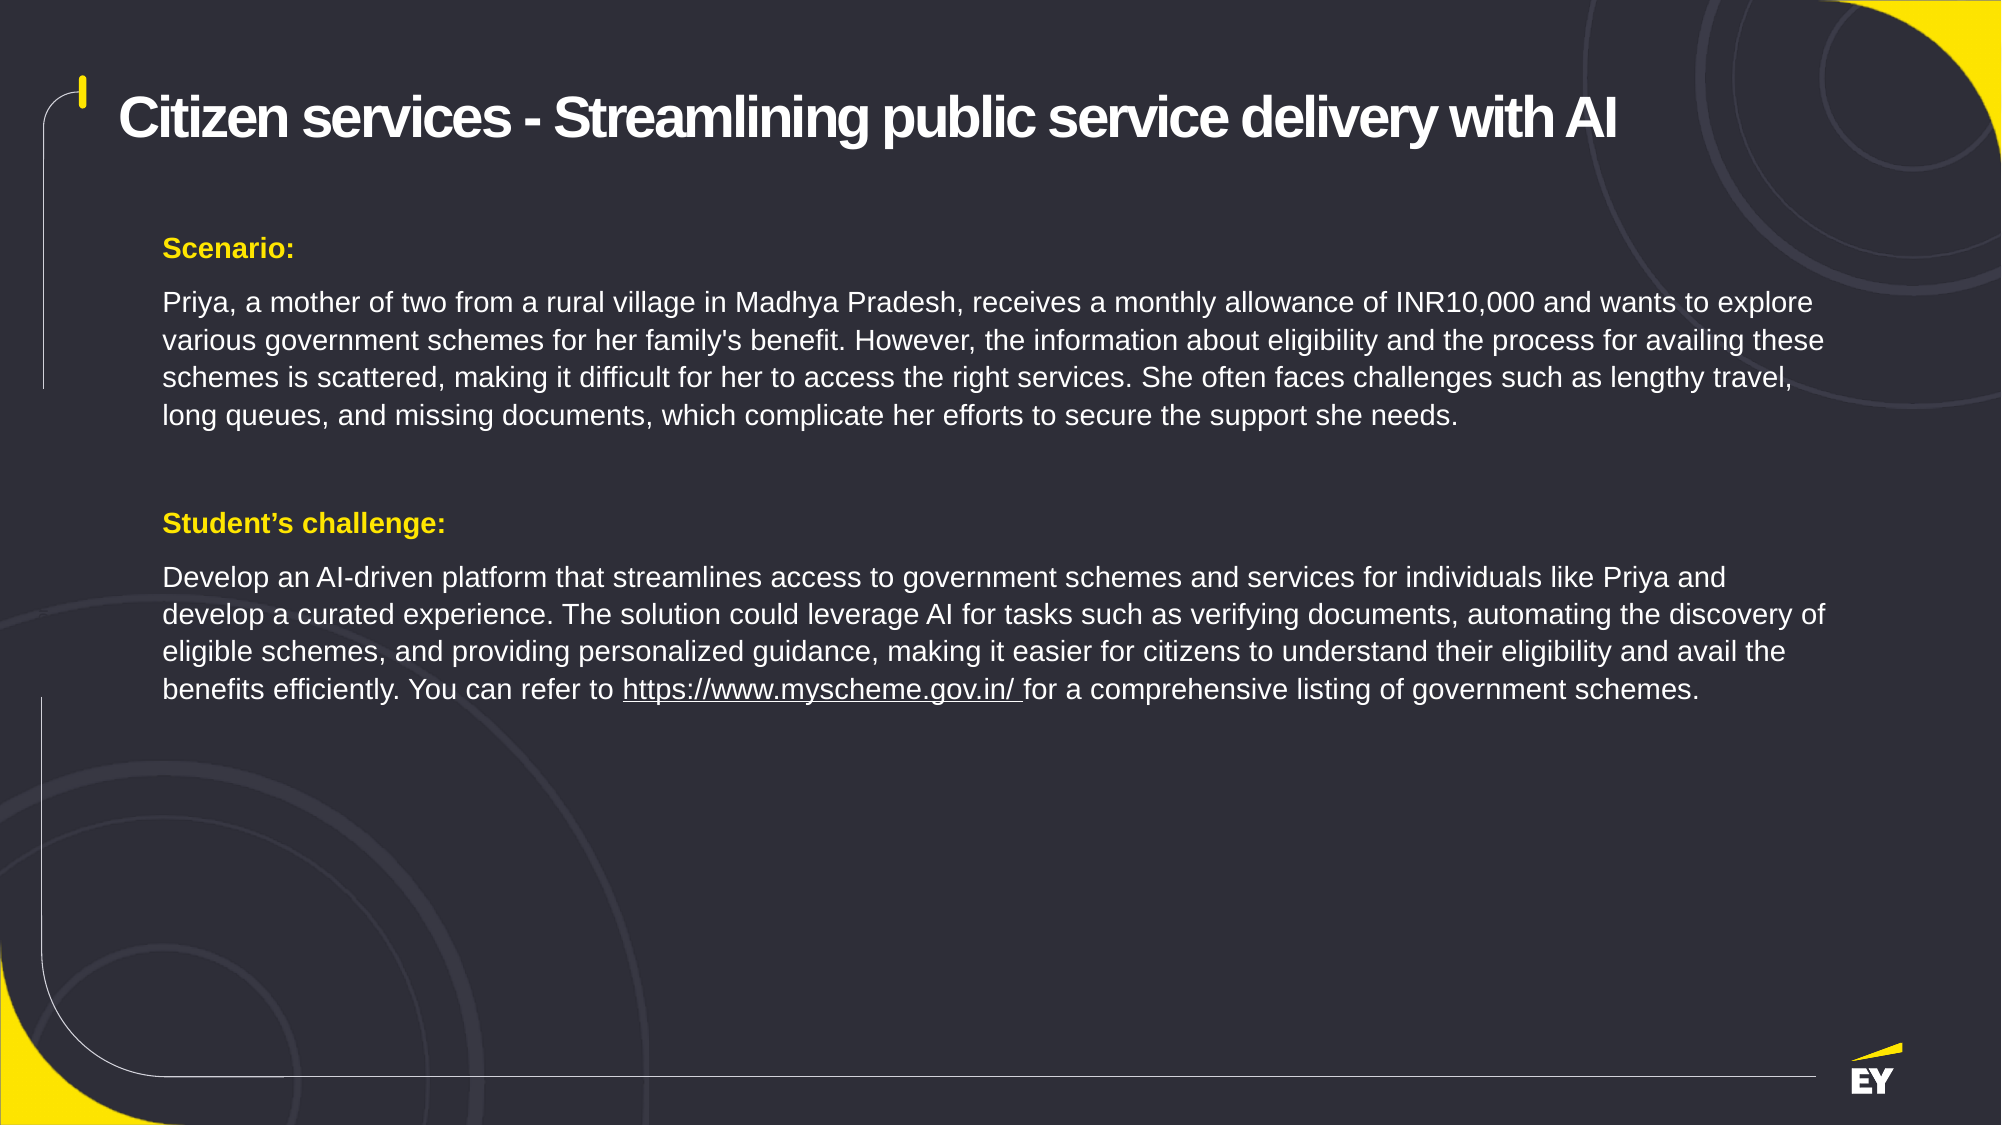

# Citizen services - Streamlining public service delivery with AI
Scenario:
Priya, a mother of two from a rural village in Madhya Pradesh, receives a monthly allowance of INR10,000 and wants to explore various government schemes for her family's benefit. However, the information about eligibility and the process for availing these schemes is scattered, making it difficult for her to access the right services. She often faces challenges such as lengthy travel, long queues, and missing documents, which complicate her efforts to secure the support she needs.

Student’s challenge:
Develop an AI-driven platform that streamlines access to government schemes and services for individuals like Priya and develop a curated experience. The solution could leverage AI for tasks such as verifying documents, automating the discovery of eligible schemes, and providing personalized guidance, making it easier for citizens to understand their eligibility and avail the benefits efficiently. You can refer to https://www.myscheme.gov.in/ for a comprehensive listing of government schemes.